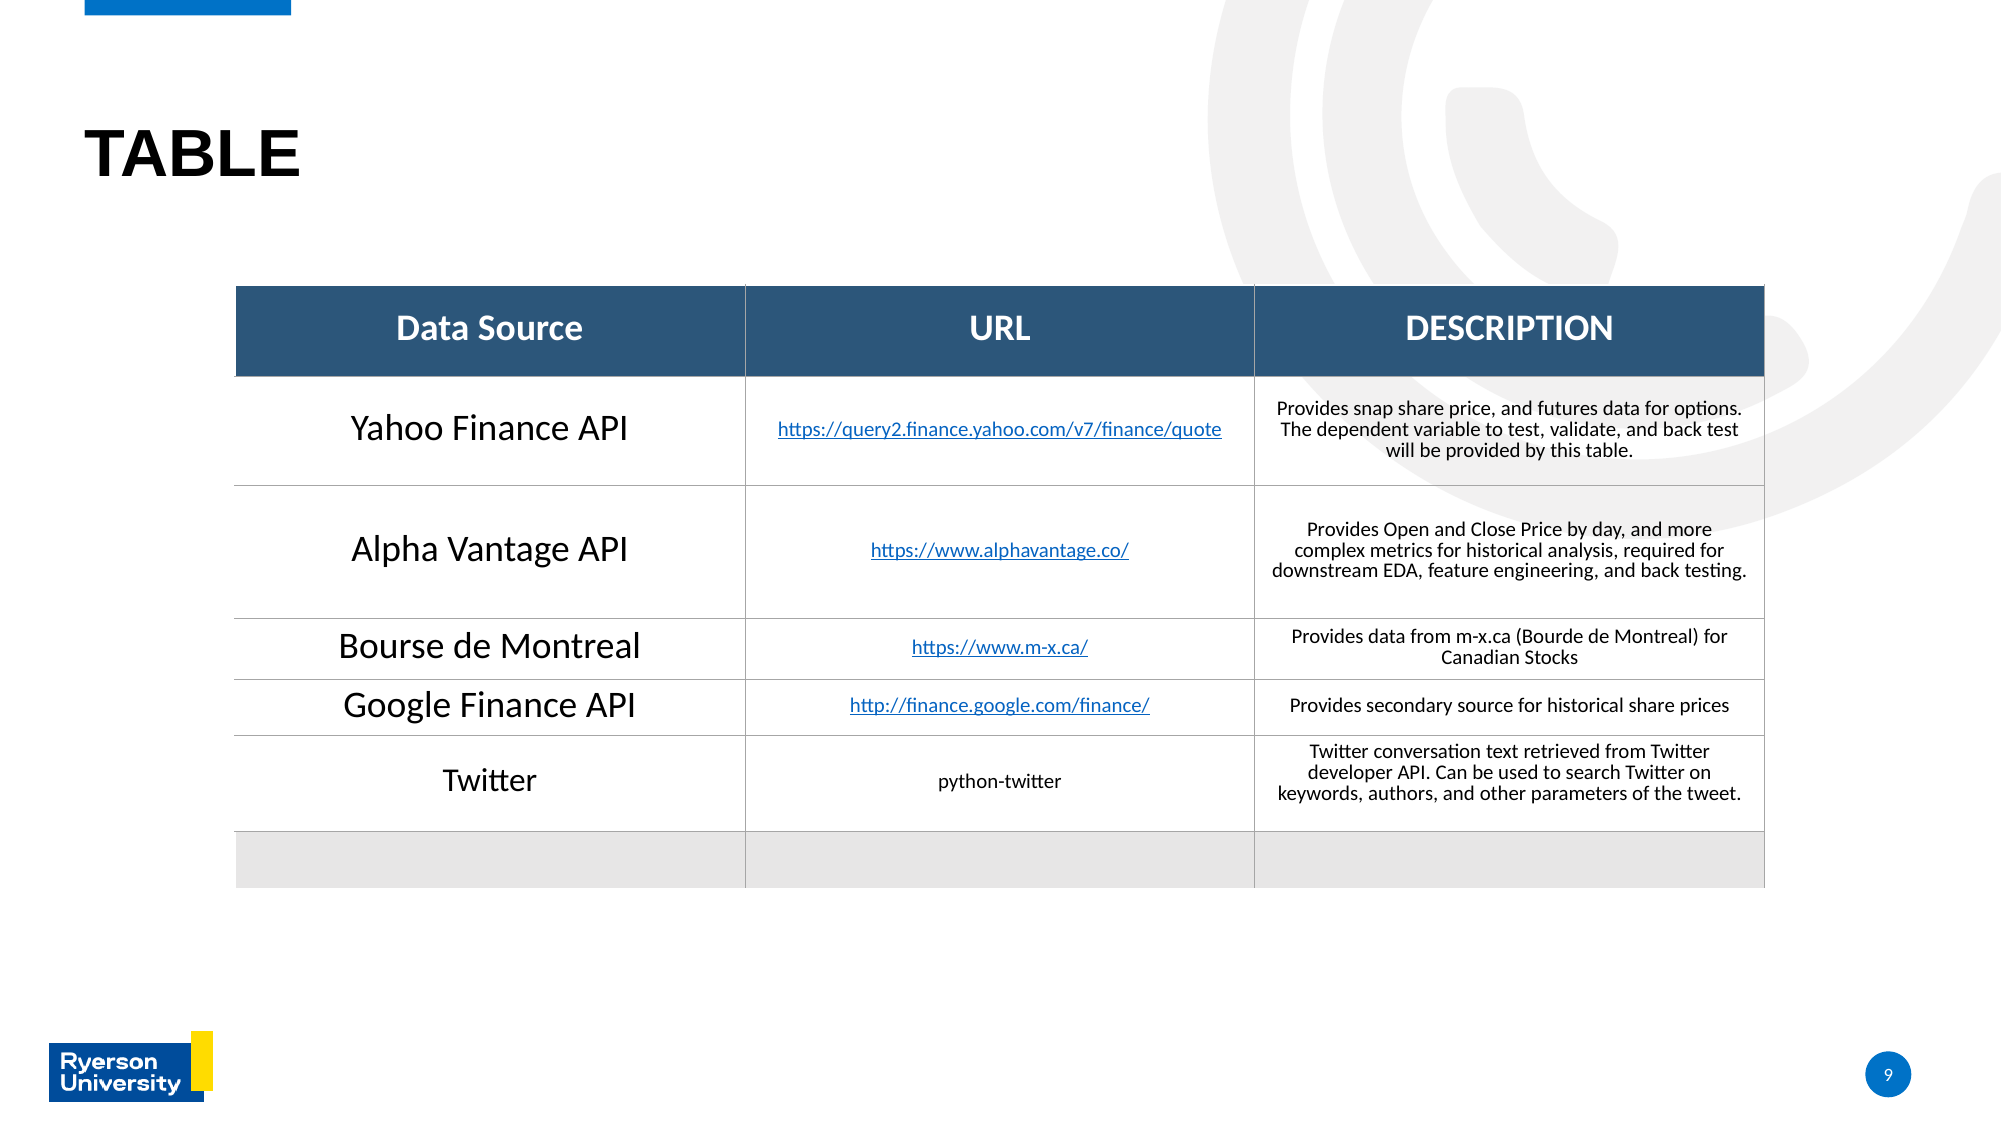

# Table
| Data Source | URL | DESCRIPTION |
| --- | --- | --- |
| Yahoo Finance API | https://query2.finance.yahoo.com/v7/finance/quote | Provides snap share price, and futures data for options. The dependent variable to test, validate, and back test will be provided by this table. |
| Alpha Vantage API | https://www.alphavantage.co/ | Provides Open and Close Price by day, and more complex metrics for historical analysis, required for downstream EDA, feature engineering, and back testing. |
| Bourse de Montreal | https://www.m-x.ca/ | Provides data from m-x.ca (Bourde de Montreal) for Canadian Stocks |
| Google Finance API | http://finance.google.com/finance/ | Provides secondary source for historical share prices |
| Twitter | python-twitter | Twitter conversation text retrieved from Twitter developer API. Can be used to search Twitter on keywords, authors, and other parameters of the tweet. |
|  |  |  |
9